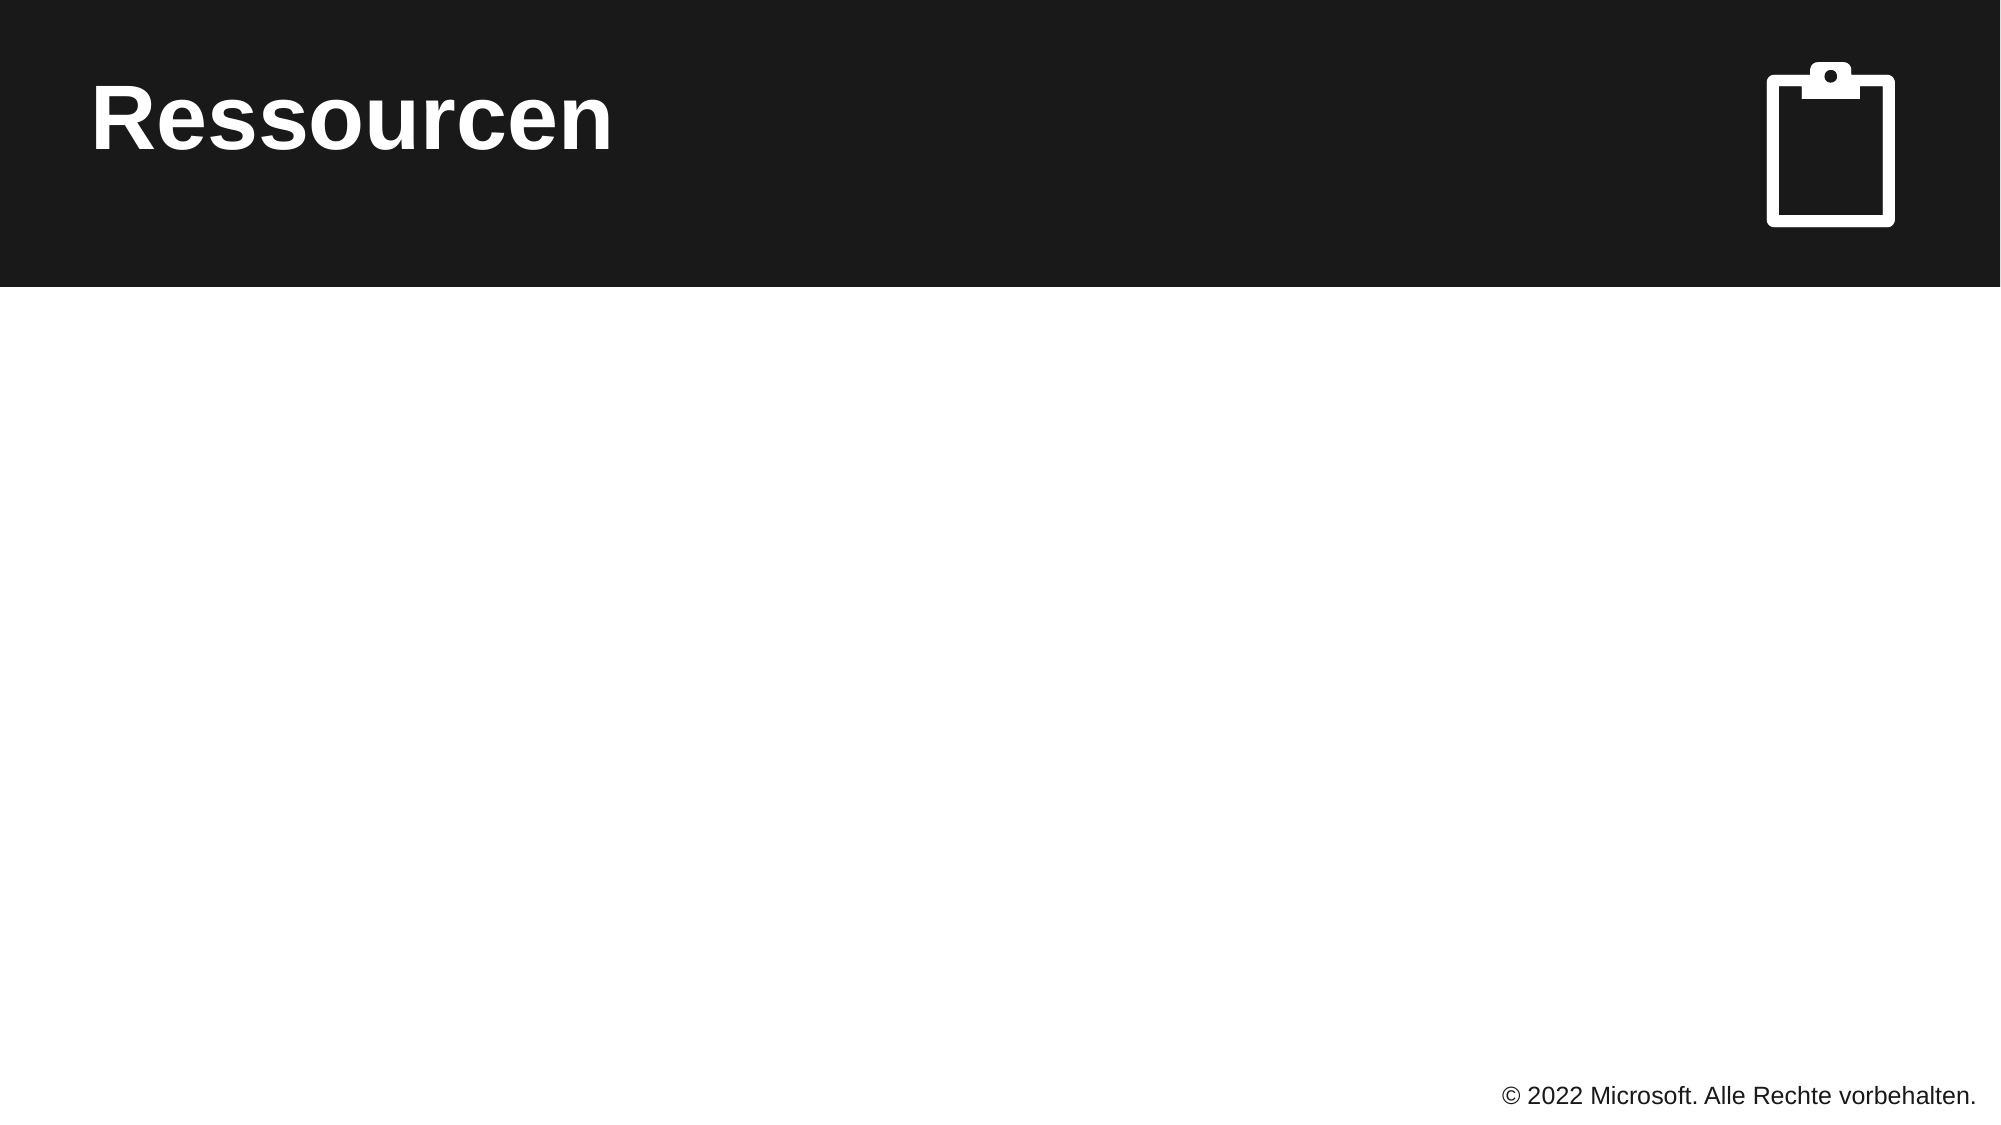

# Ressourcen

© 2022 Microsoft. Alle Rechte vorbehalten.